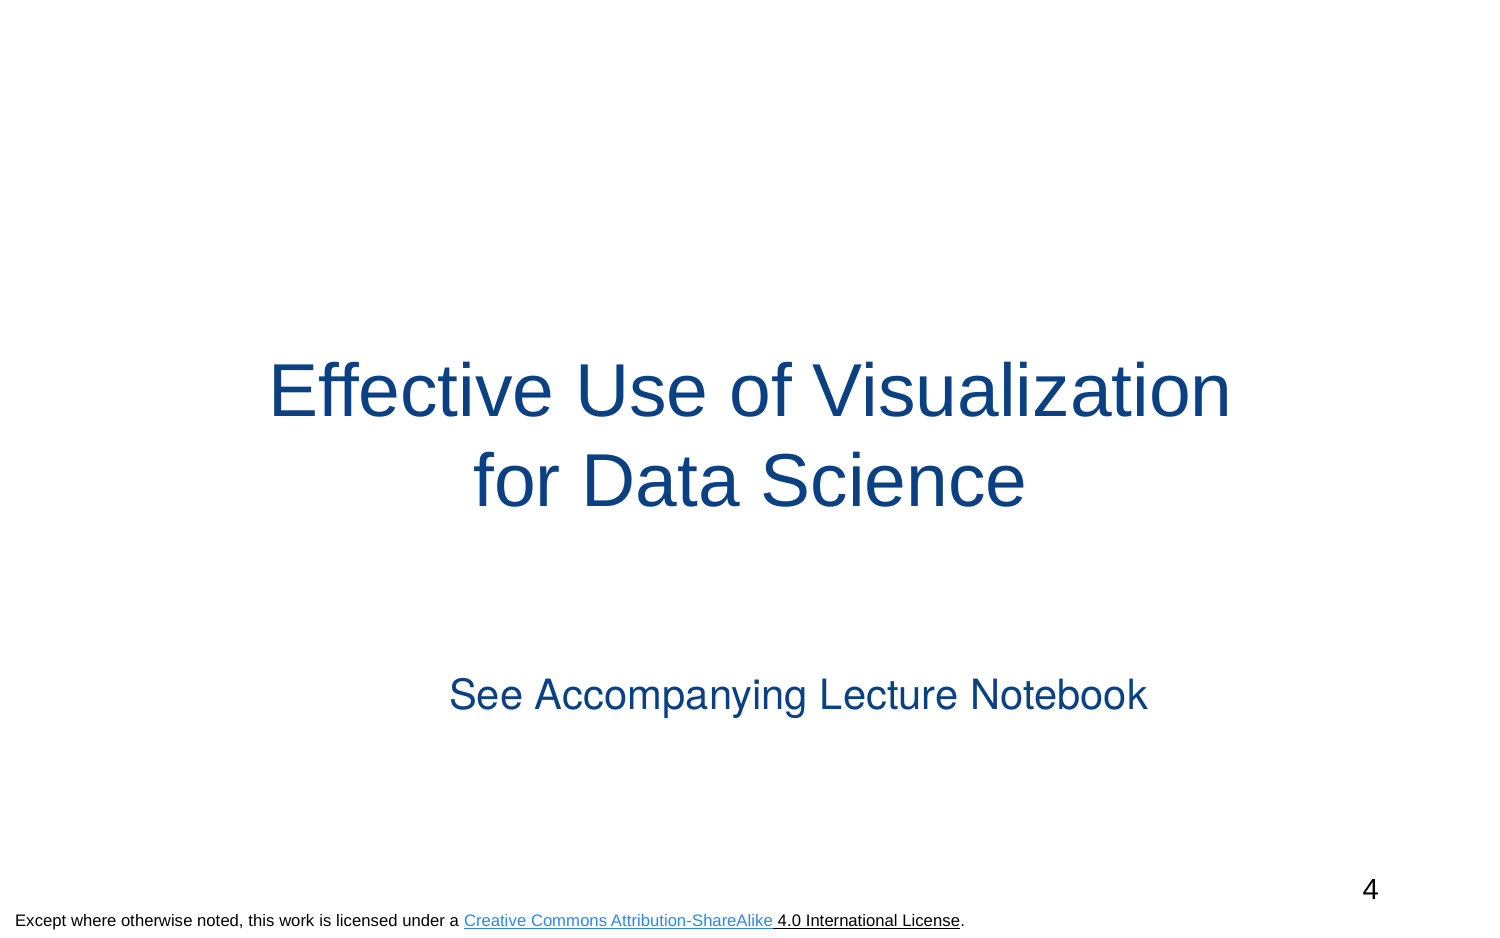

# Effective Use of Visualization for Data Science
See Accompanying Lecture Notebook
4